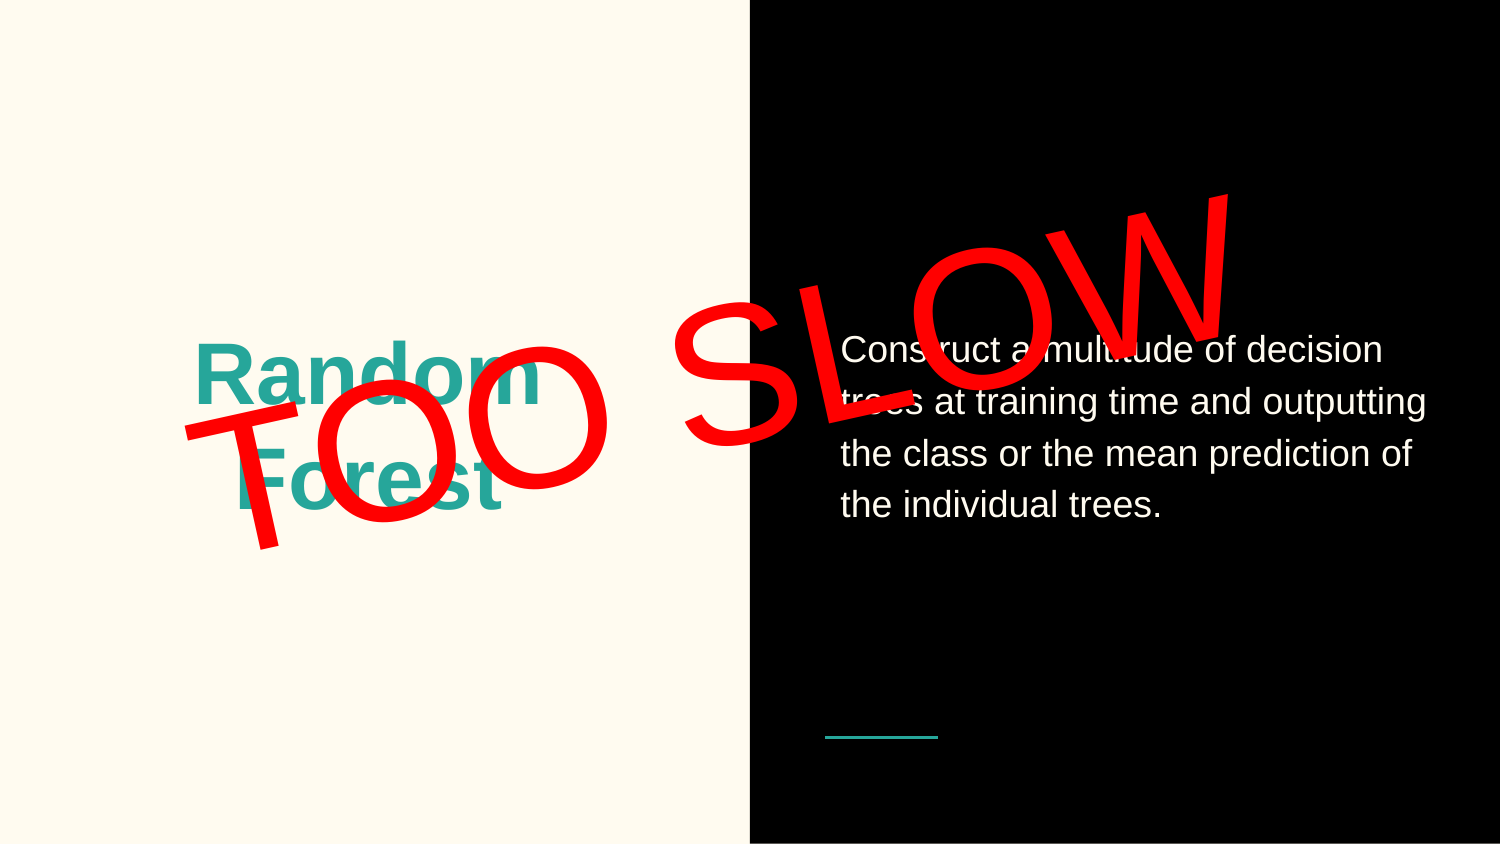

TOO SLOW
Construct a multitude of decision trees at training time and outputting the class or the mean prediction of the individual trees.
# Random Forest